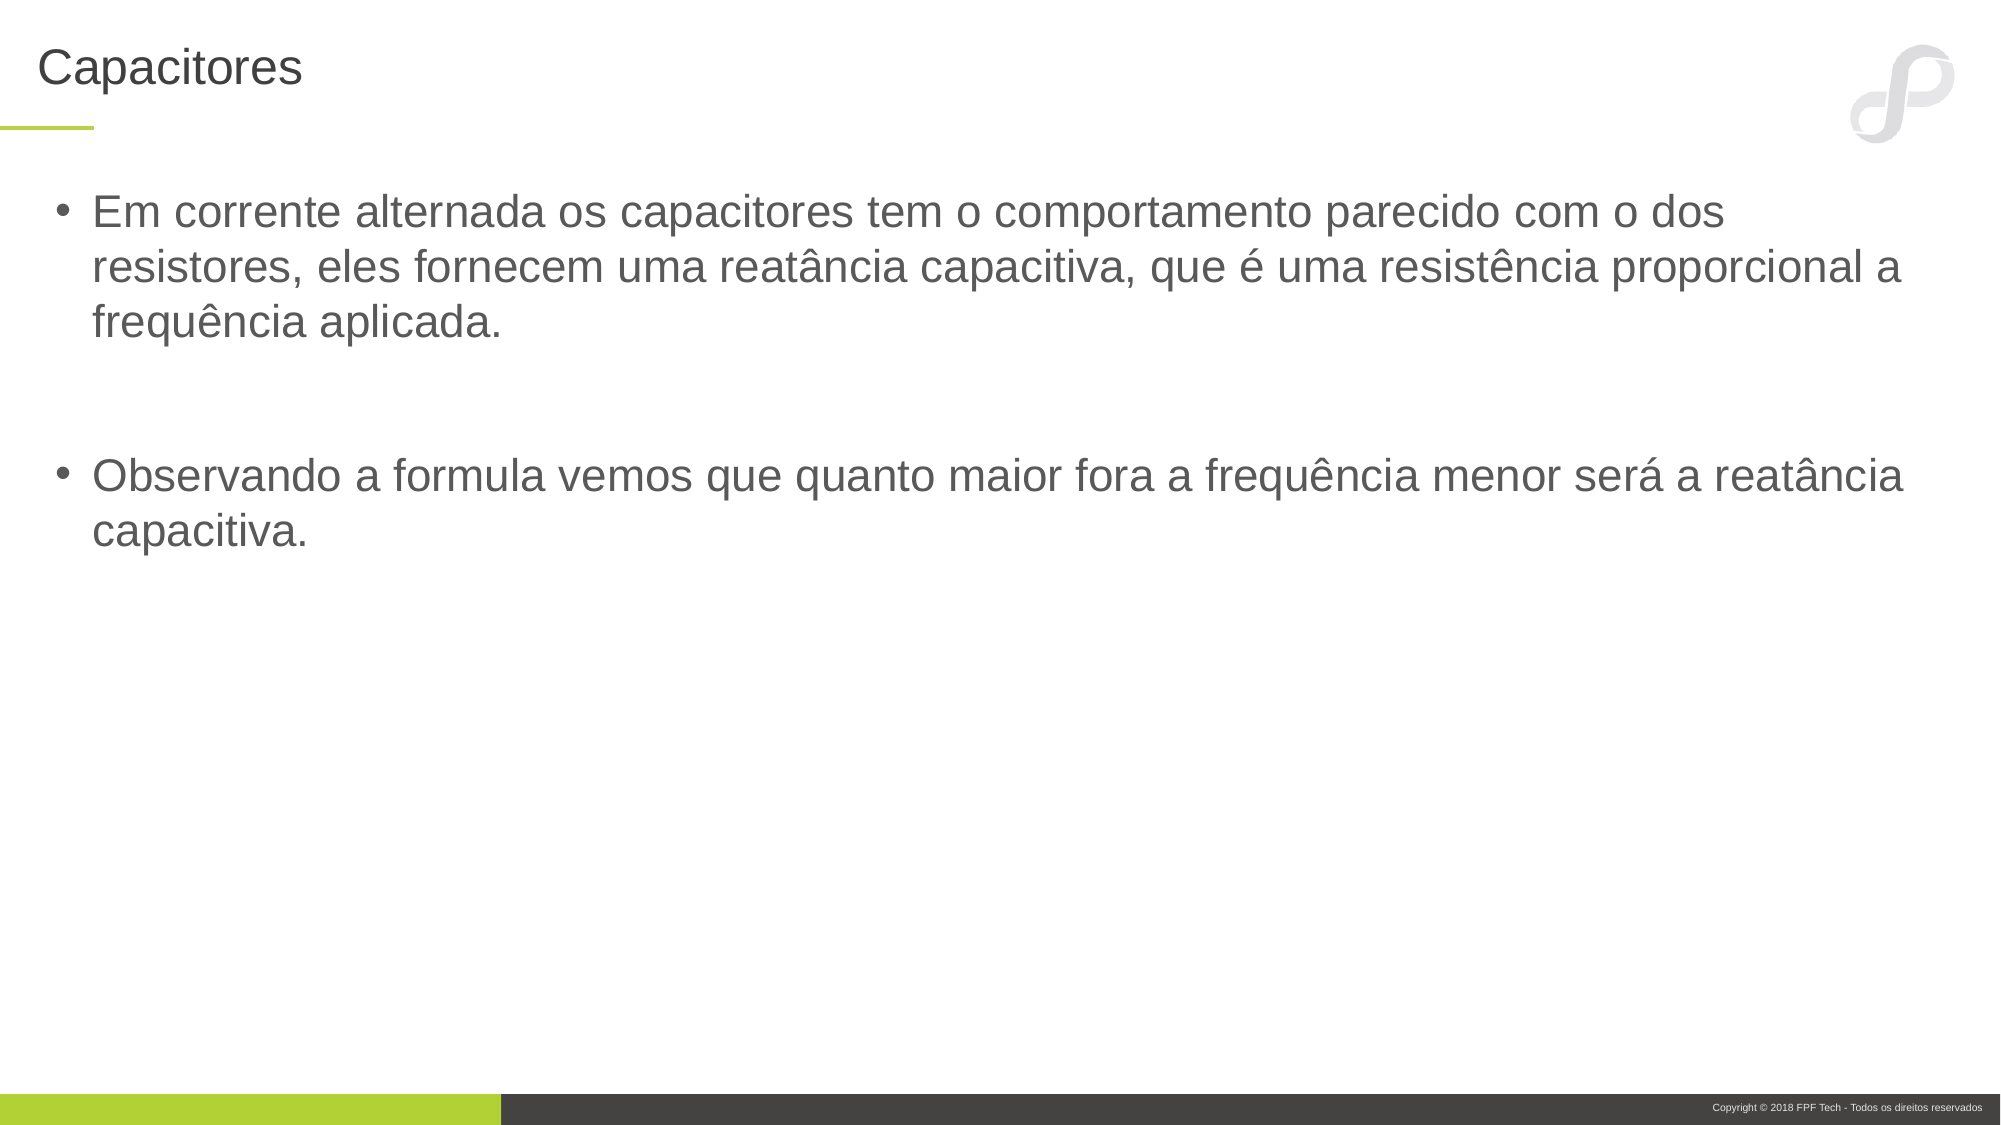

# Capacitores
Em corrente alternada os capacitores tem o comportamento parecido com o dos resistores, eles fornecem uma reatância capacitiva, que é uma resistência proporcional a frequência aplicada.

Observando a formula vemos que quanto maior fora a frequência menor será a reatância capacitiva.